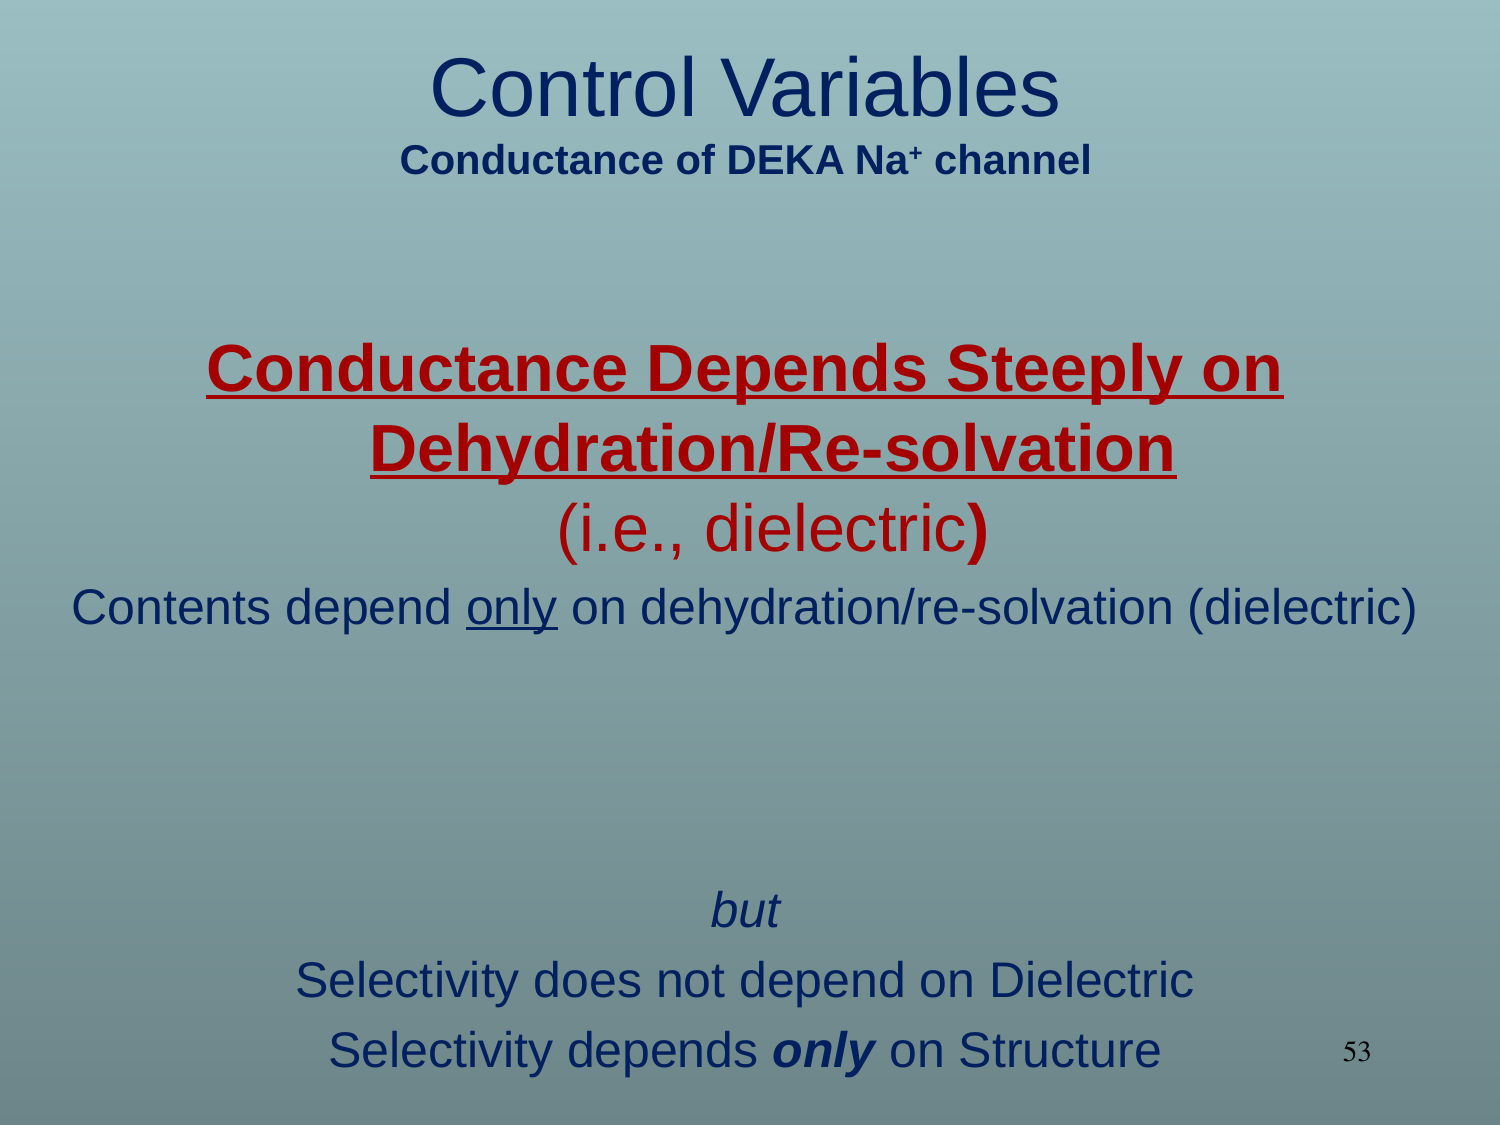

# Control Variables Conductance of DEKA Na+ channel
Conductance Depends Steeply on Dehydration/Re-solvation
(i.e., dielectric)
Contents depend only on dehydration/re-solvation (dielectric)

but
Selectivity does not depend on Dielectric
Selectivity depends only on Structure
53